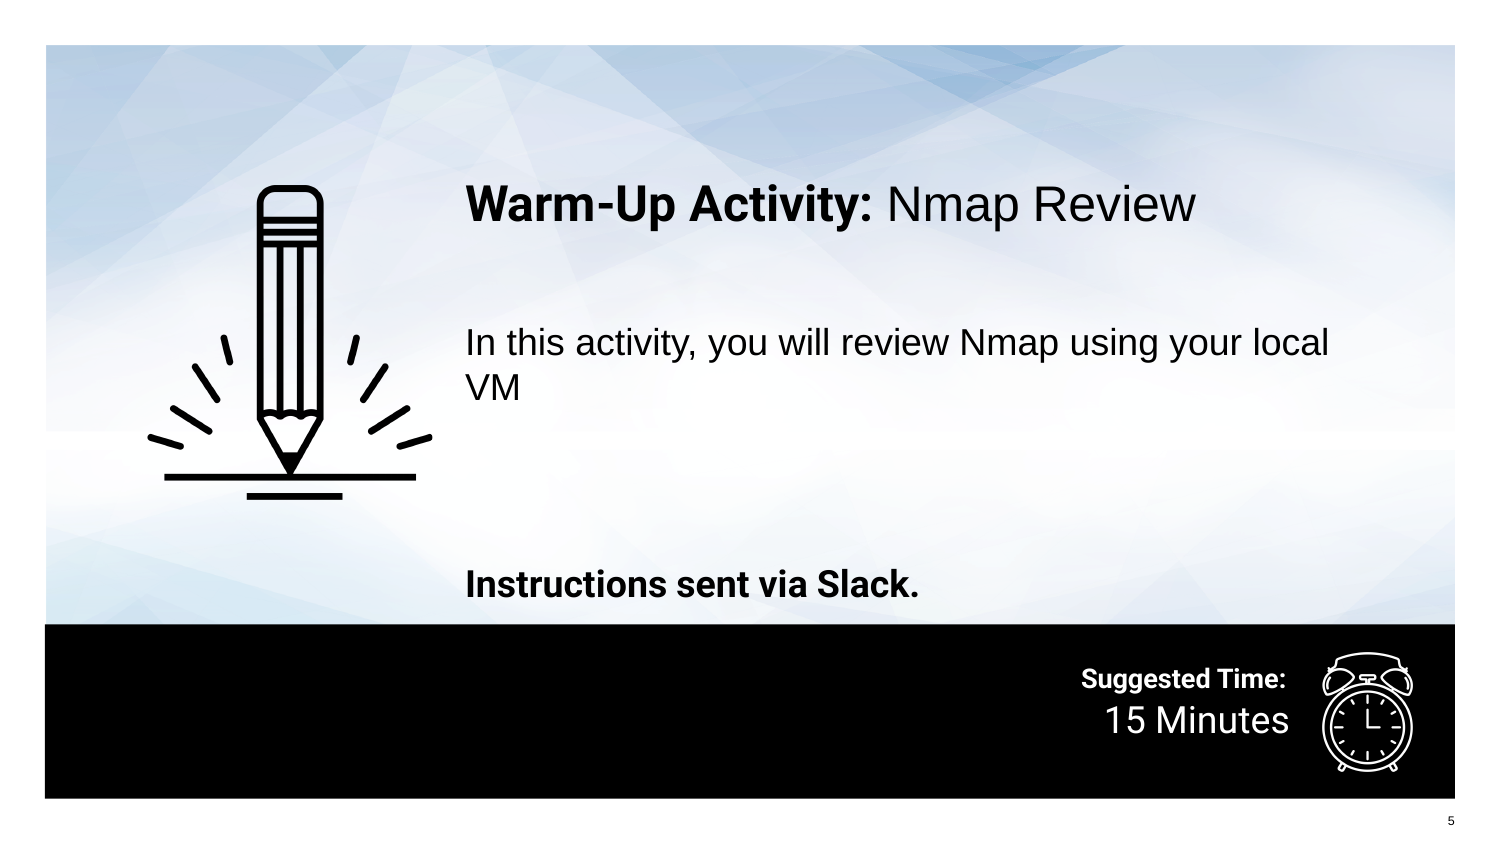

Warm-Up Activity: Nmap Review

In this activity, you will review Nmap using your local VM

Instructions sent via Slack.
# 15 Minutes

5